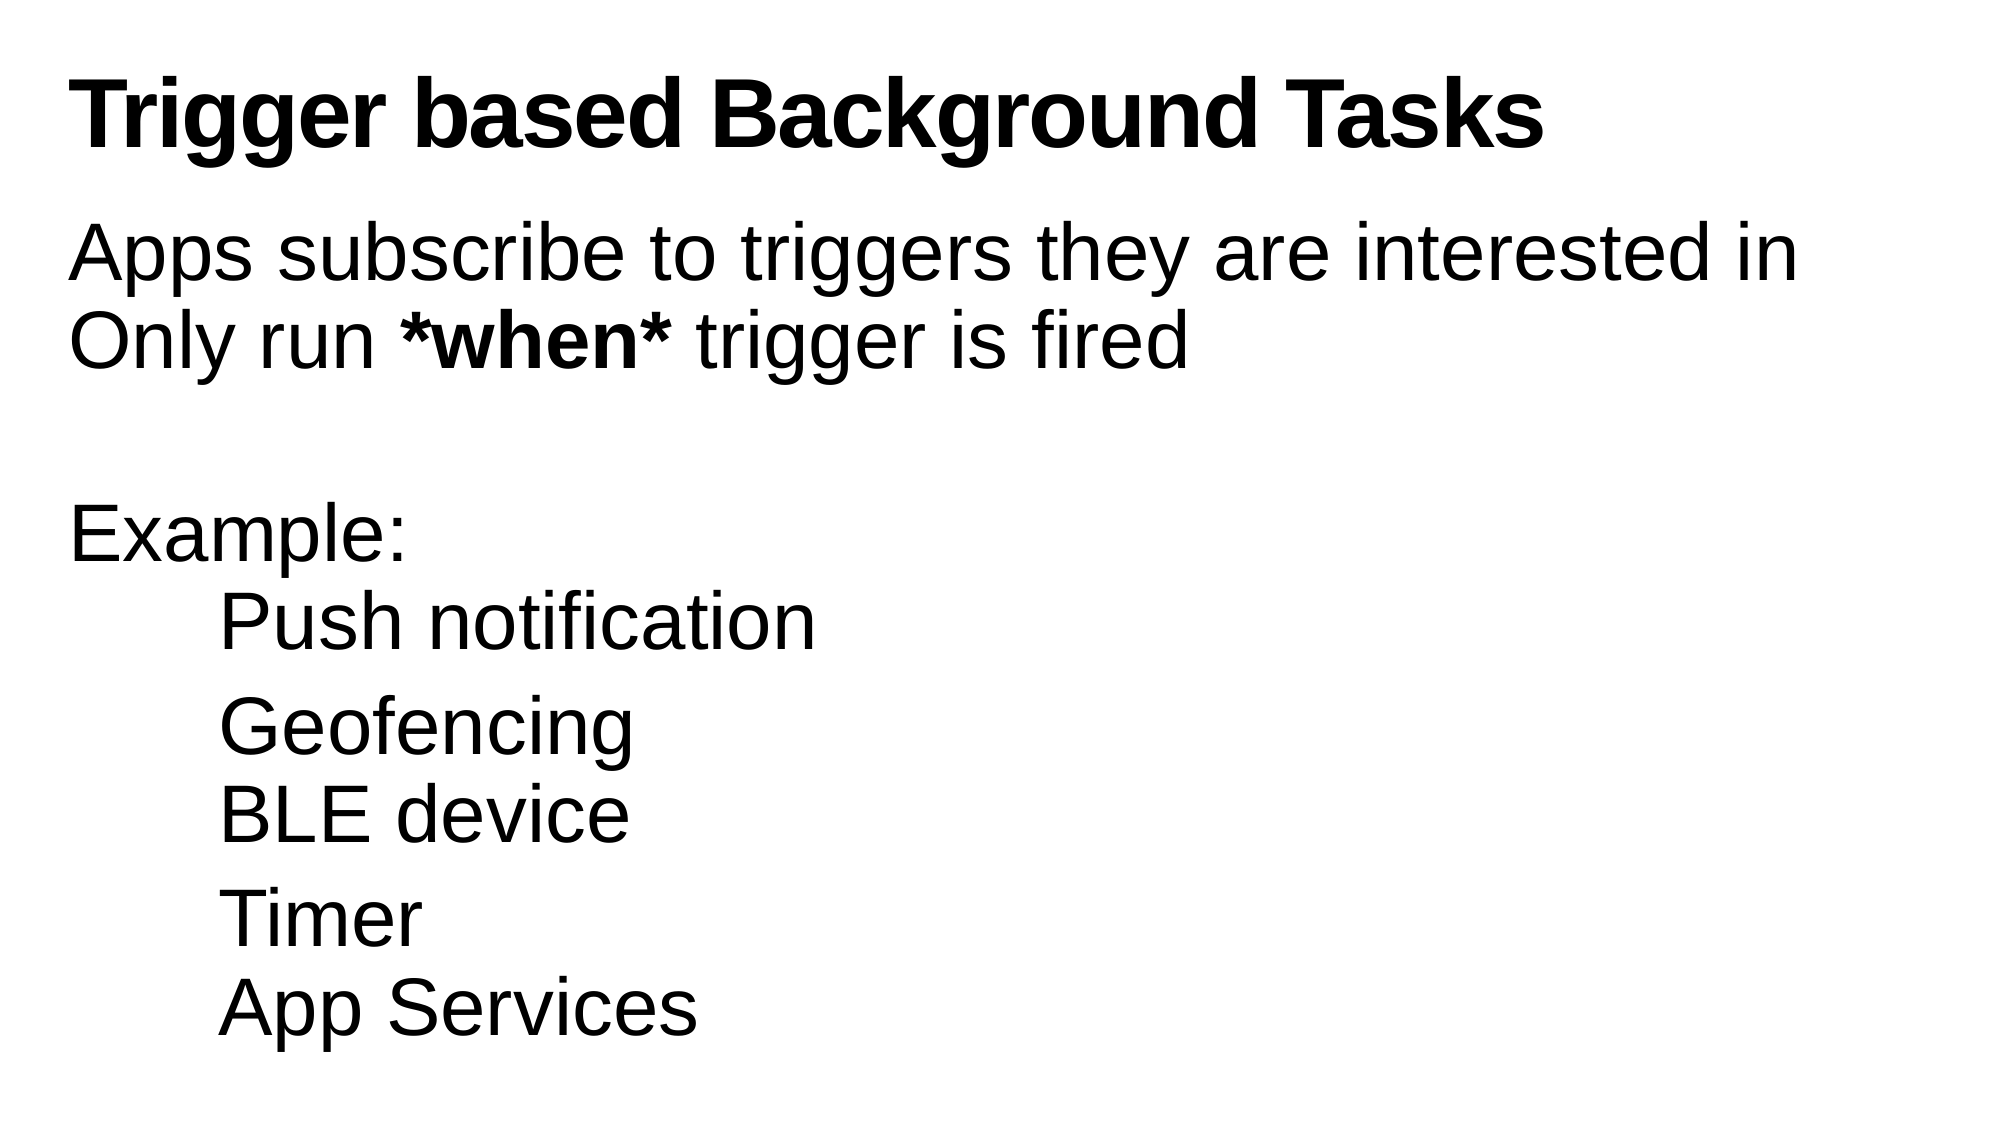

# Trigger based Background Tasks
Apps subscribe to triggers they are interested in
Only run *when* trigger is fired
Example:
	Push notification
	Geofencing
	BLE device
	Timer
	App Services